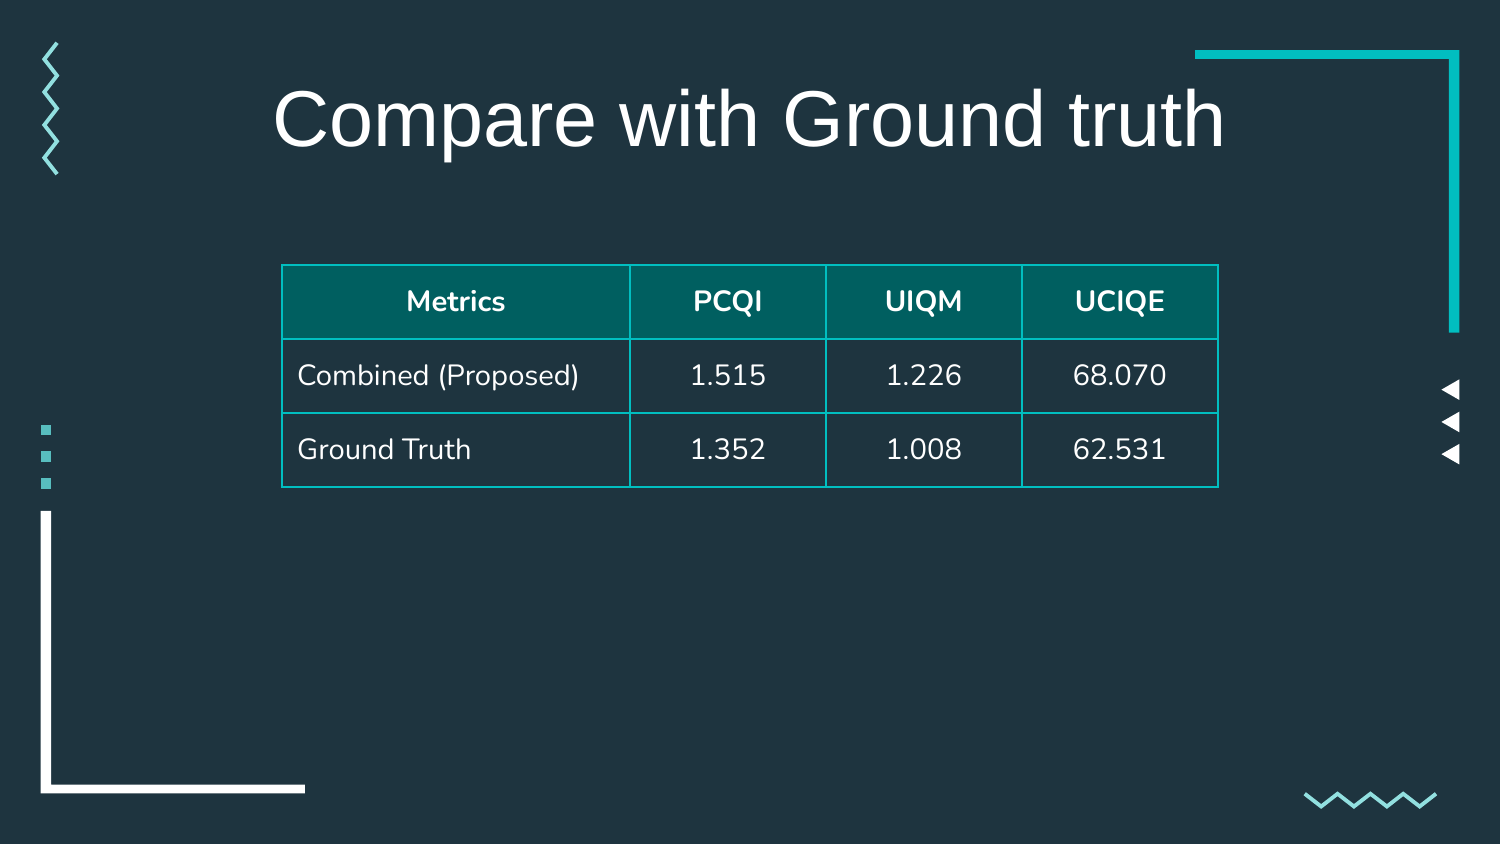

Compare with Ground truth
| Metrics | PCQI | UIQM | UCIQE |
| --- | --- | --- | --- |
| Combined (Proposed) | 1.515 | 1.226 | 68.070 |
| Ground Truth | 1.352 | 1.008 | 62.531 |